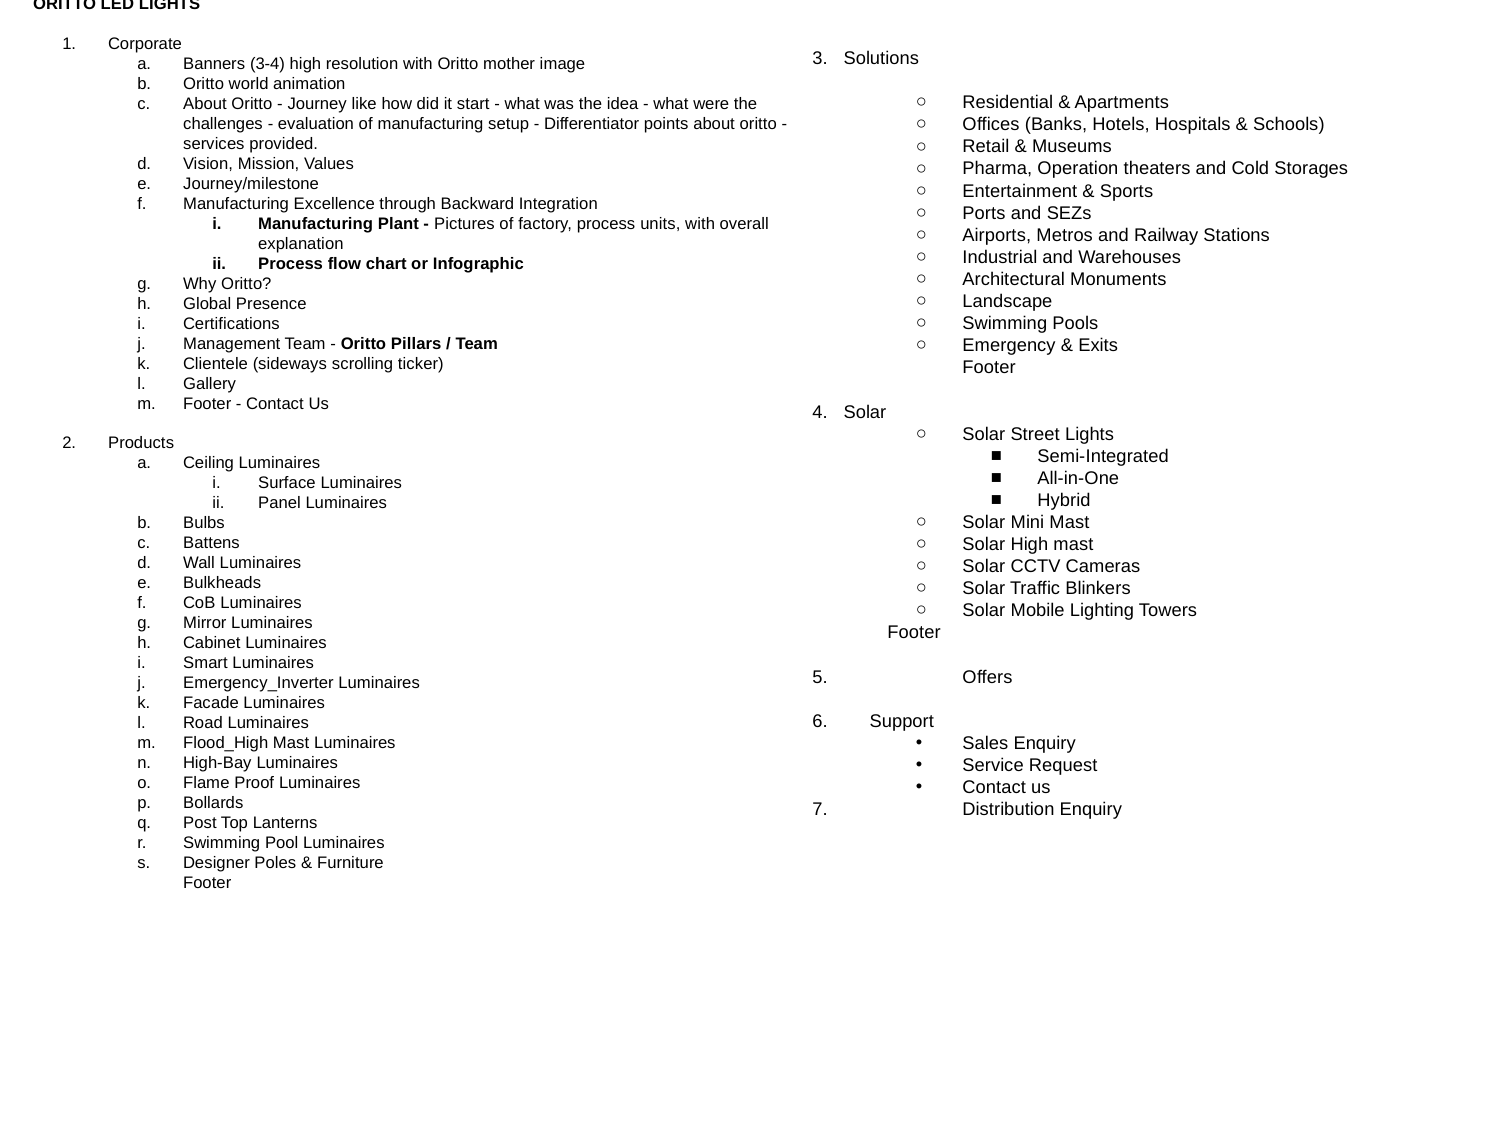

ORITTO LED LIGHTS

Corporate
Banners (3-4) high resolution with Oritto mother image
Oritto world animation
About Oritto - Journey like how did it start - what was the idea - what were the challenges - evaluation of manufacturing setup - Differentiator points about oritto - services provided.
Vision, Mission, Values
Journey/milestone
Manufacturing Excellence through Backward Integration
Manufacturing Plant - Pictures of factory, process units, with overall explanation
Process flow chart or Infographic
Why Oritto?
Global Presence
Certifications
Management Team - Oritto Pillars / Team
Clientele (sideways scrolling ticker)
Gallery
Footer - Contact Us

Products
Ceiling Luminaires
Surface Luminaires
Panel Luminaires
Bulbs
Battens
Wall Luminaires
Bulkheads
CoB Luminaires
Mirror Luminaires
Cabinet Luminaires
Smart Luminaires
Emergency_Inverter Luminaires
Facade Luminaires
Road Luminaires
Flood_High Mast Luminaires
High-Bay Luminaires
Flame Proof Luminaires
Bollards
Post Top Lanterns
Swimming Pool Luminaires
Designer Poles & Furniture
Footer

3.   Solutions

Residential & Apartments
Offices (Banks, Hotels, Hospitals & Schools)
Retail & Museums
Pharma, Operation theaters and Cold Storages
Entertainment & Sports
Ports and SEZs
Airports, Metros and Railway Stations
Industrial and Warehouses
Architectural Monuments
Landscape
Swimming Pools
Emergency & Exits
Footer

4.   Solar
Solar Street Lights
Semi-Integrated
All-in-One
Hybrid
Solar Mini Mast
Solar High mast
Solar CCTV Cameras
Solar Traffic Blinkers
Solar Mobile Lighting Towers
Footer

5. 	Offers

6.        Support
Sales Enquiry
Service Request
Contact us
7.  	Distribution Enquiry